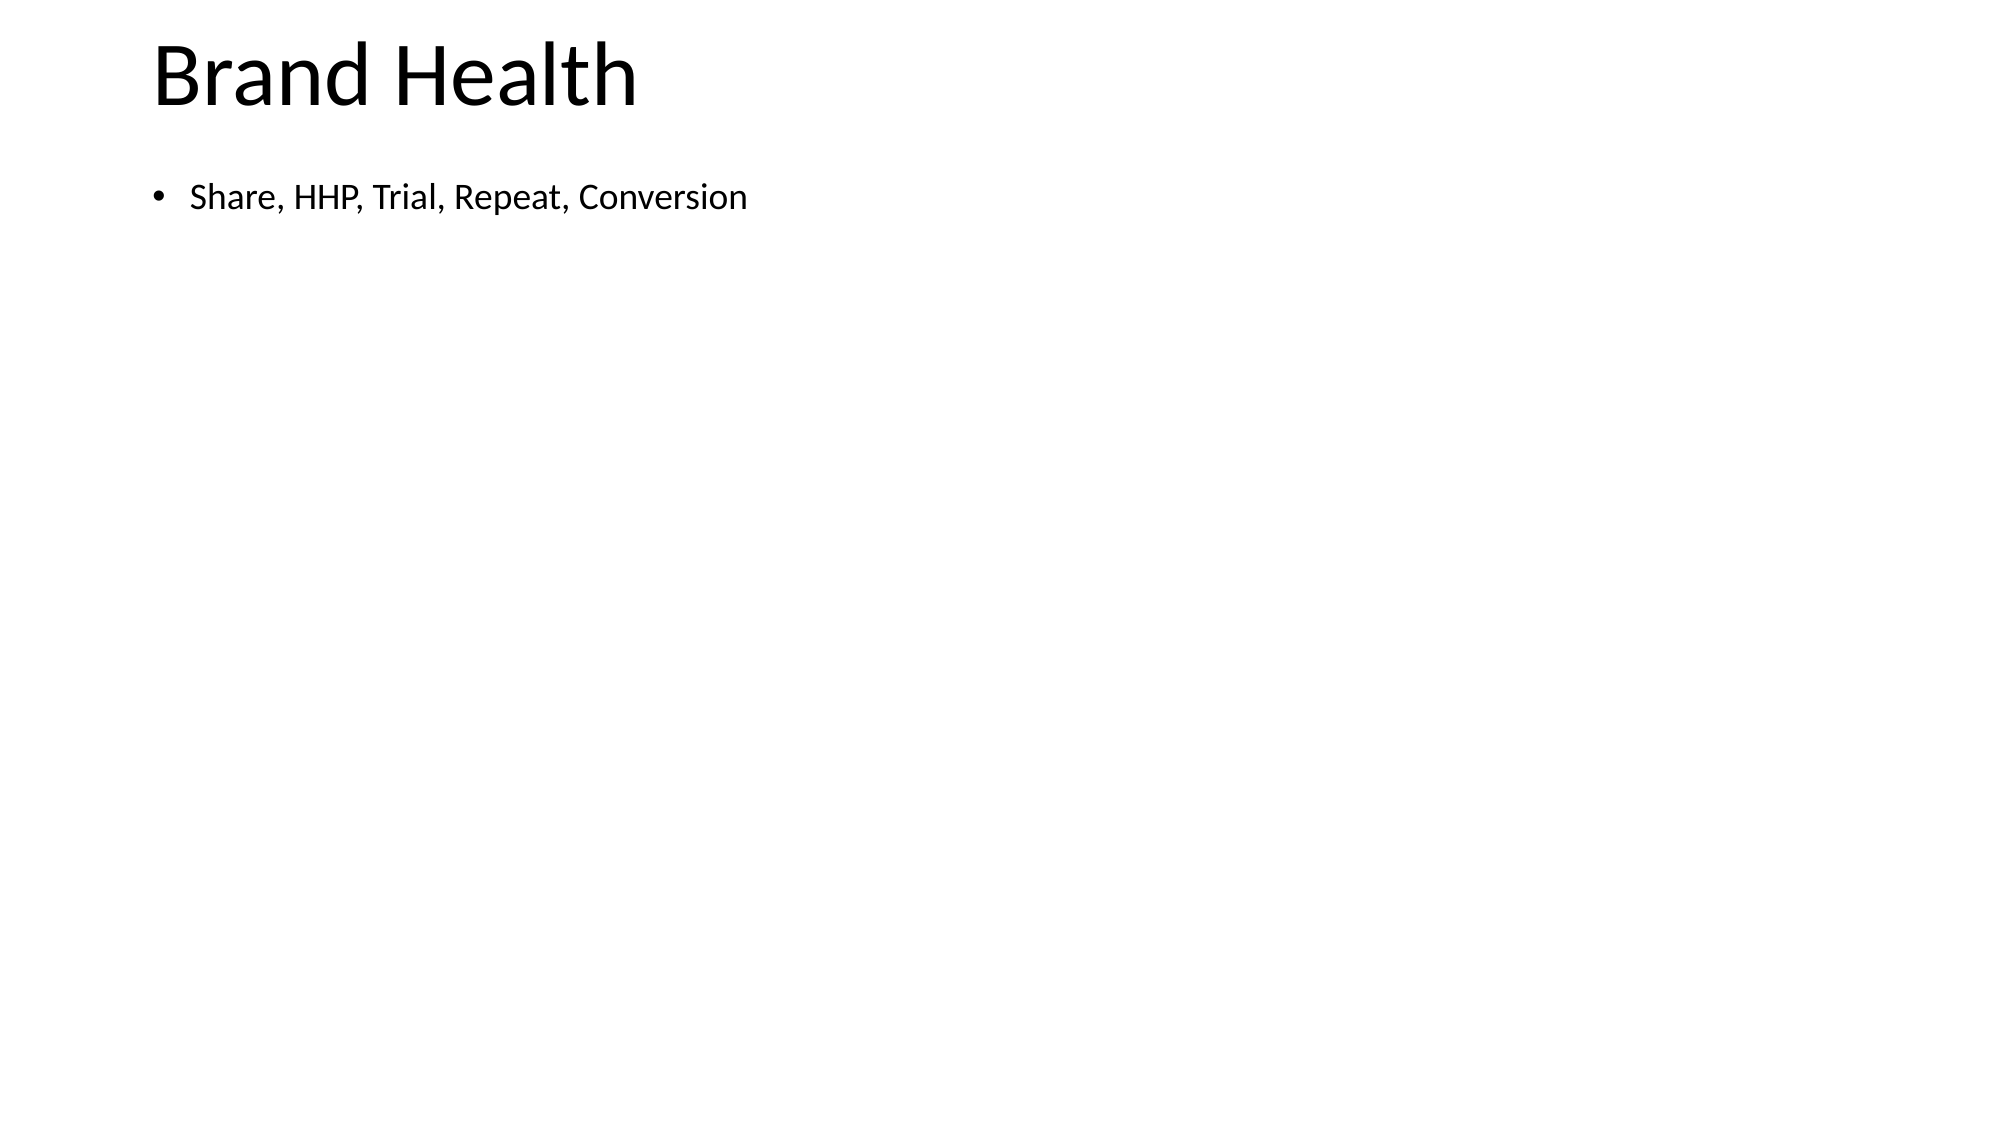

# Brand Health
Share, HHP, Trial, Repeat, Conversion